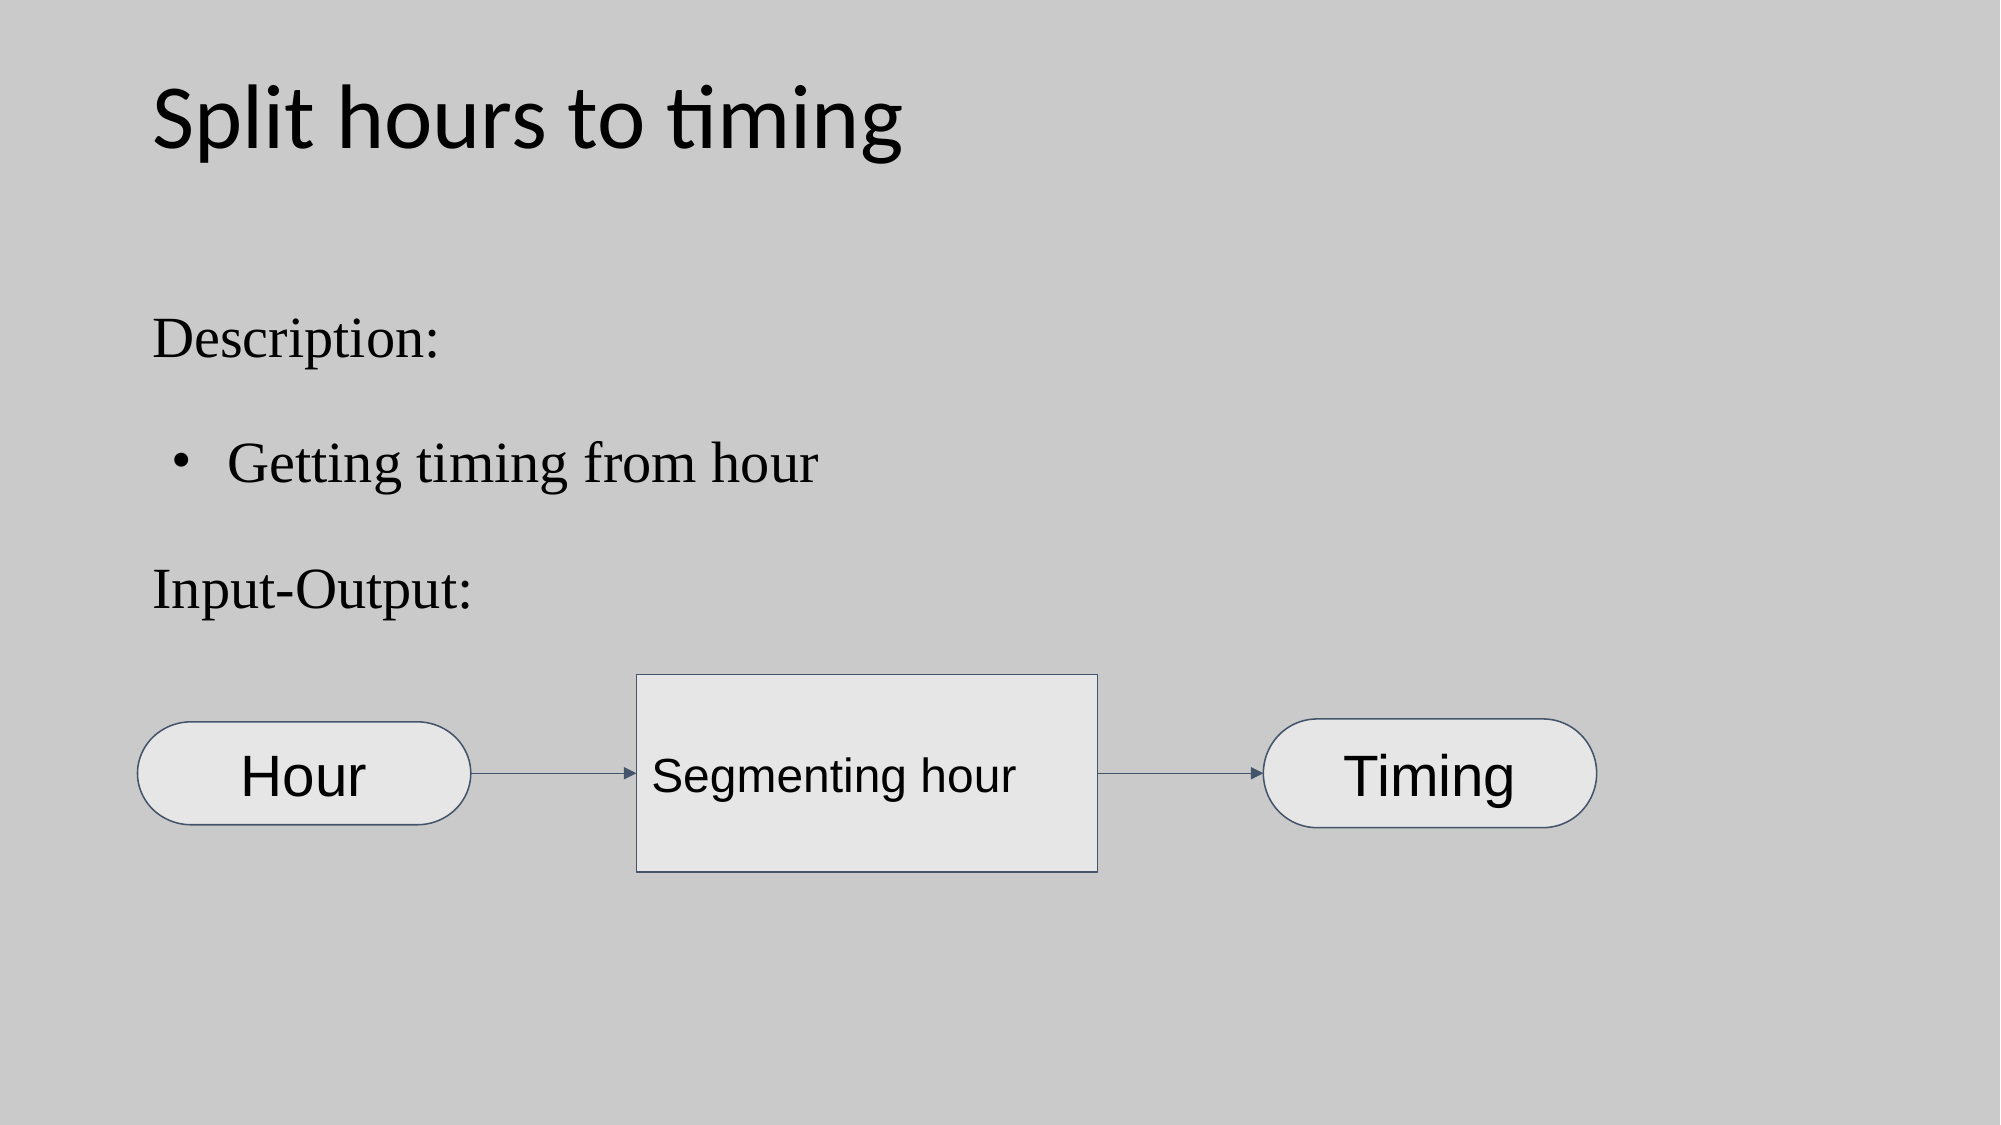

# Split hours to timing

Description:

Getting timing from hour

Input-Output:

Segmenting hour
Timing
Hour